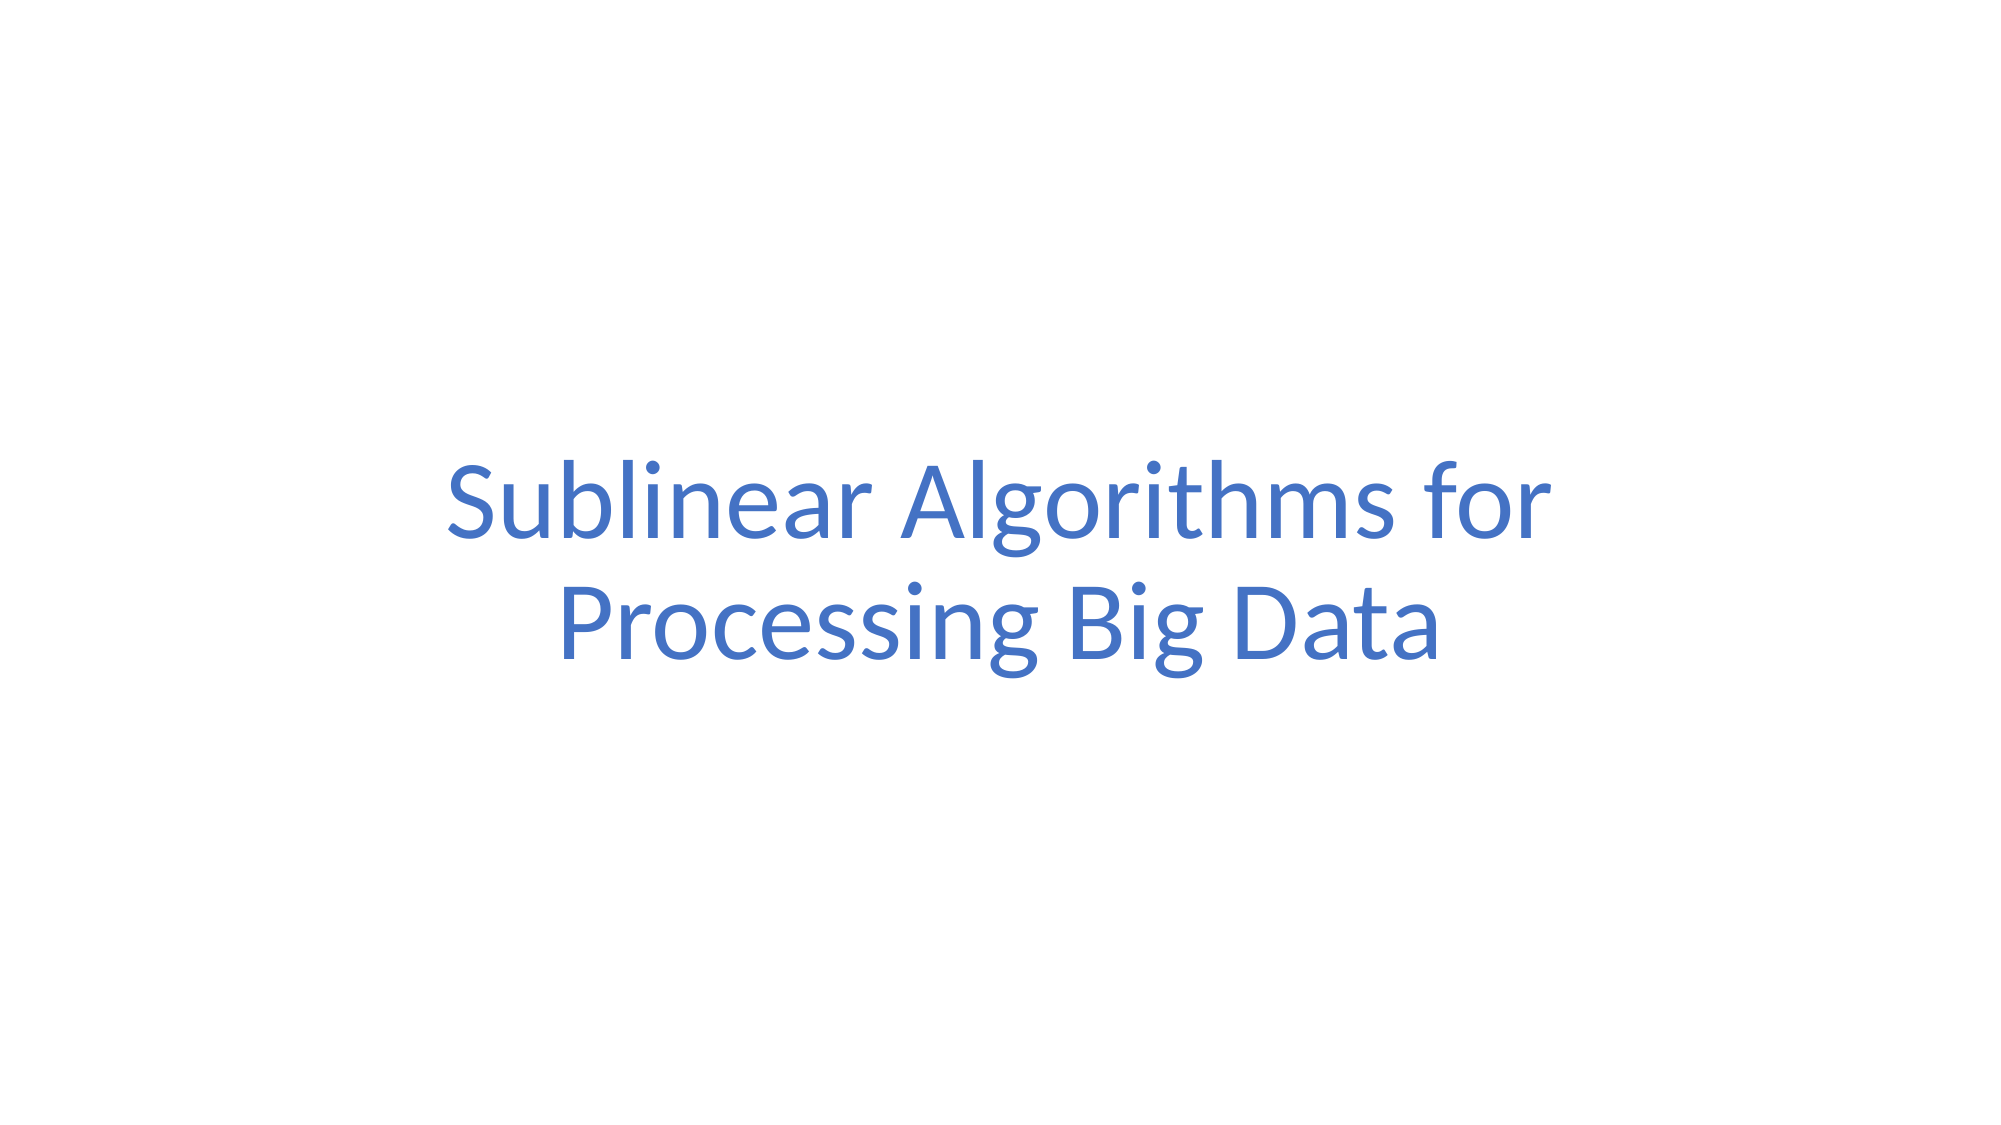

# Sublinear Algorithms for Processing Big Data